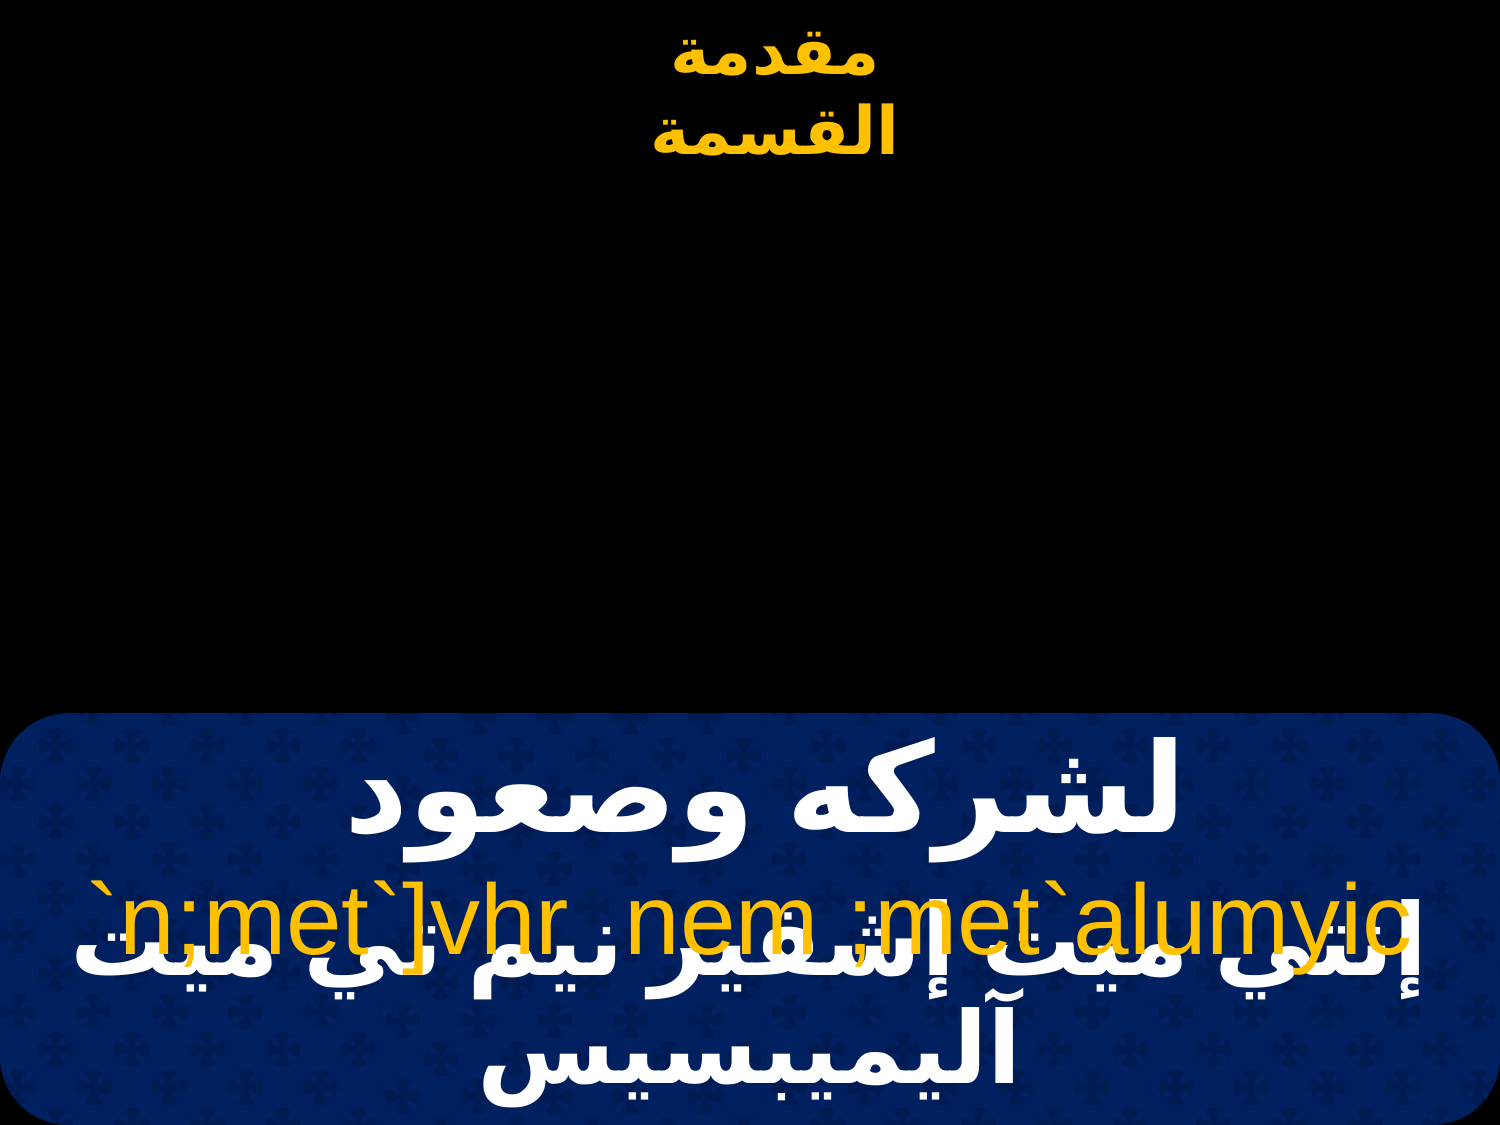

# لشركه وصعود
`n;met`]vhr  nem ;met`alumyic
إنتي ميت إشفير نيم تي ميت آليميبسيس